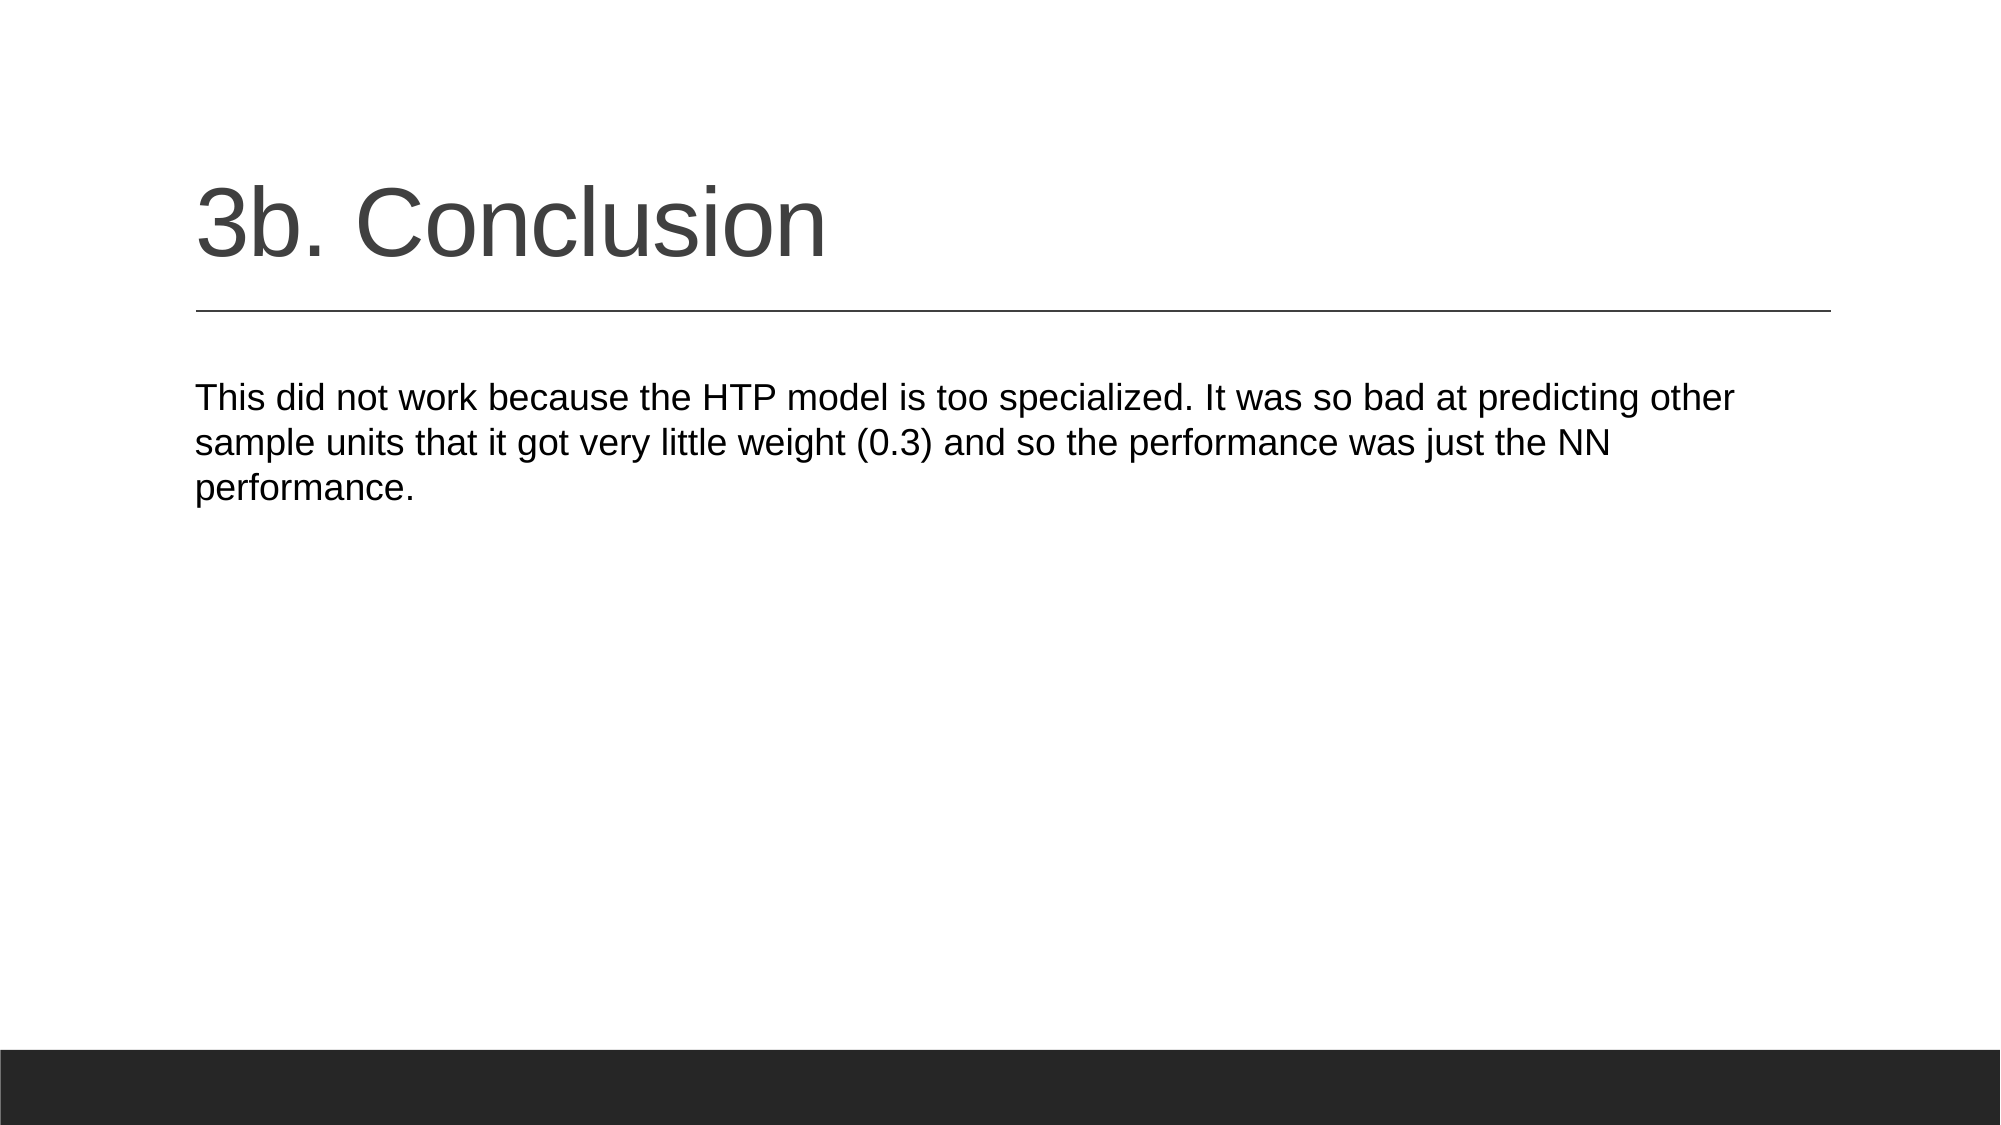

# 3b. Conclusion
This did not work because the HTP model is too specialized. It was so bad at predicting other sample units that it got very little weight (0.3) and so the performance was just the NN performance.